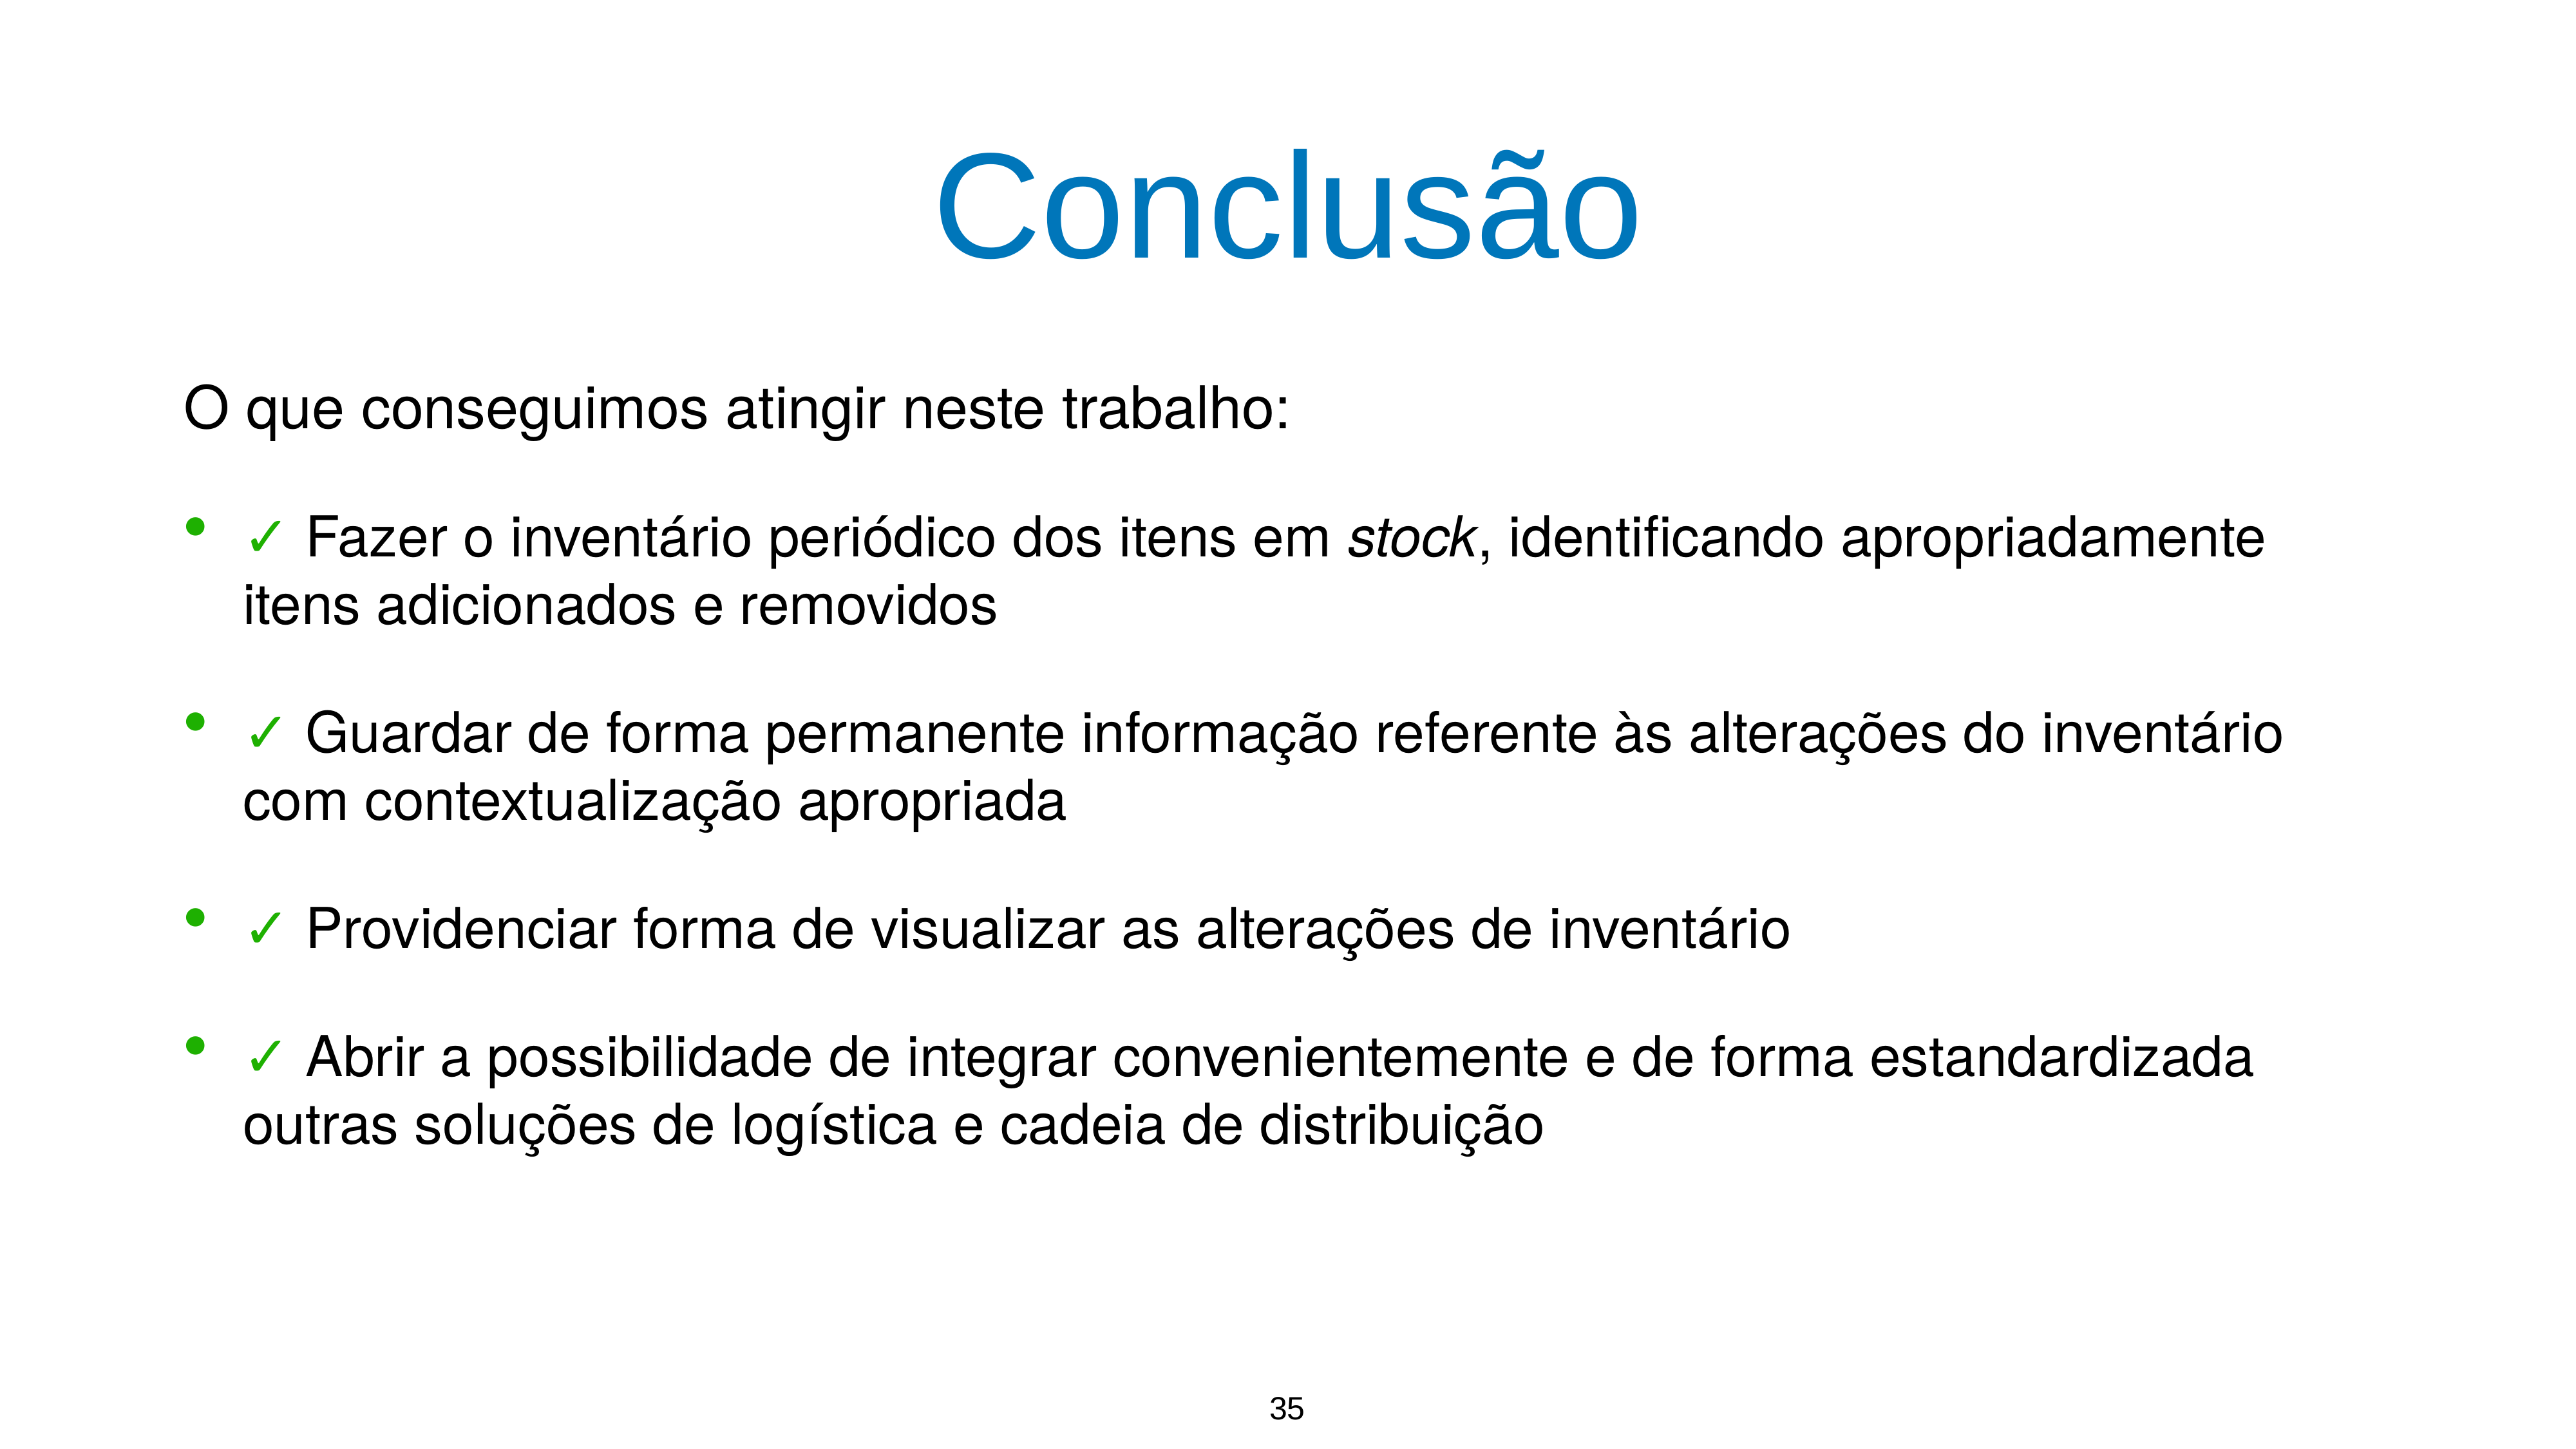

35
# Conclusão
✓ Fazer o inventário periódico dos itens em stock, identificando apropriadamente itens adicionados e removidos
✓ Guardar de forma permanente informação referente às alterações do inventário com contextualização apropriada
✓ Providenciar forma de visualizar as alterações de inventário
✓ Abrir a possibilidade de integrar convenientemente e de forma estandardizada outras soluções de logística e cadeia de distribuição
O que conseguimos atingir neste trabalho: